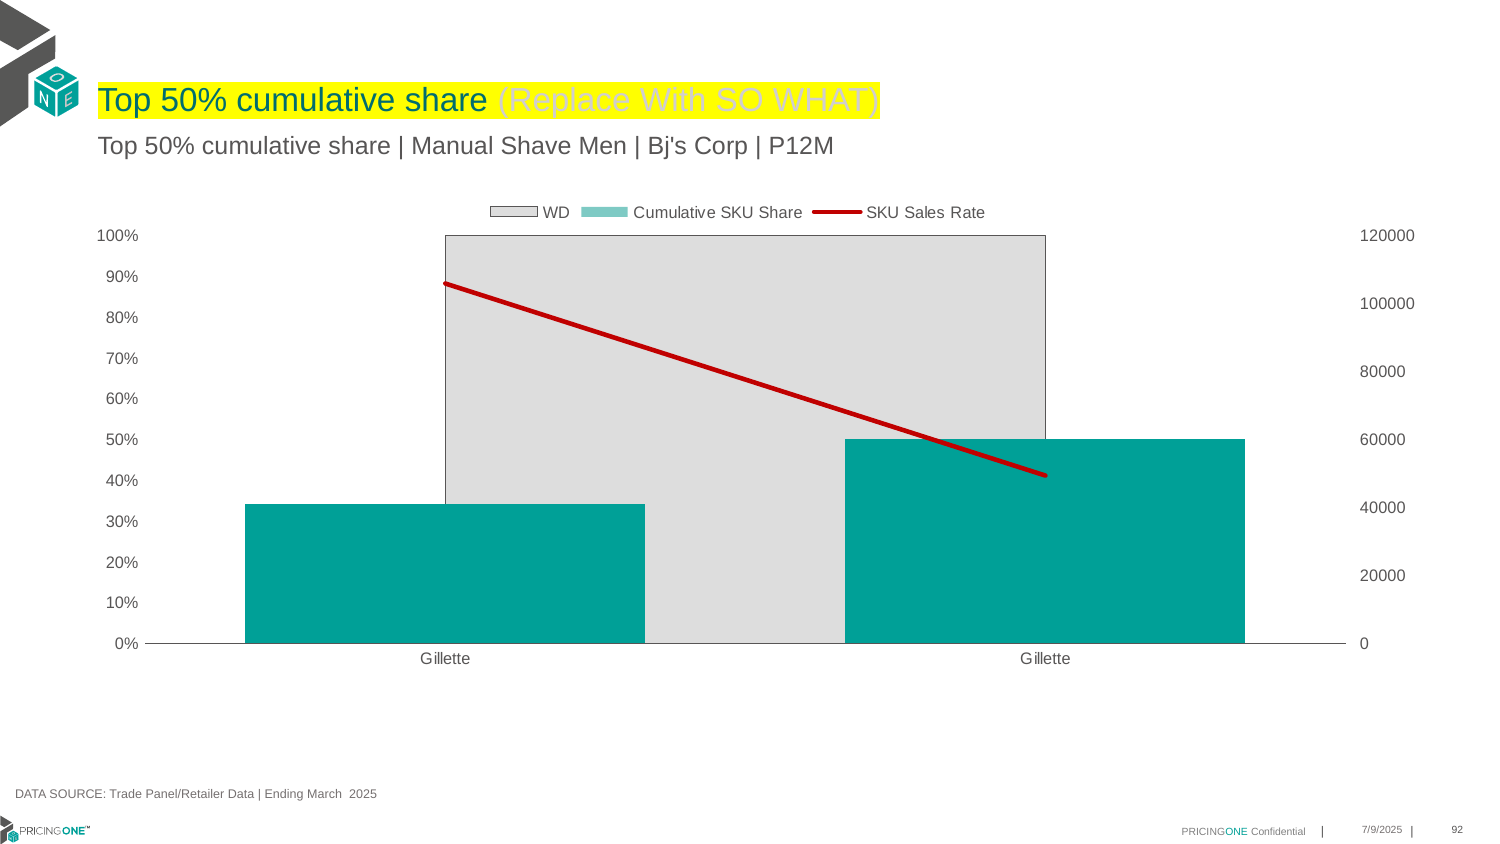

# Top 50% cumulative share (Replace With SO WHAT)
Top 50% cumulative share | Manual Shave Men | Bj's Corp | P12M

### Chart

| Category | WD | Cumulative SKU Share | SKU Sales Rate |
|---|---|---|---|
| Gillette | 1.0 | 0.3419716694941189 | 105878.96 |
| Gillette | 1.0 | 0.5013977599472891 | 49360.43 |
DATA SOURCE: Trade Panel/Retailer Data | Ending March  2025

7/9/2025
92